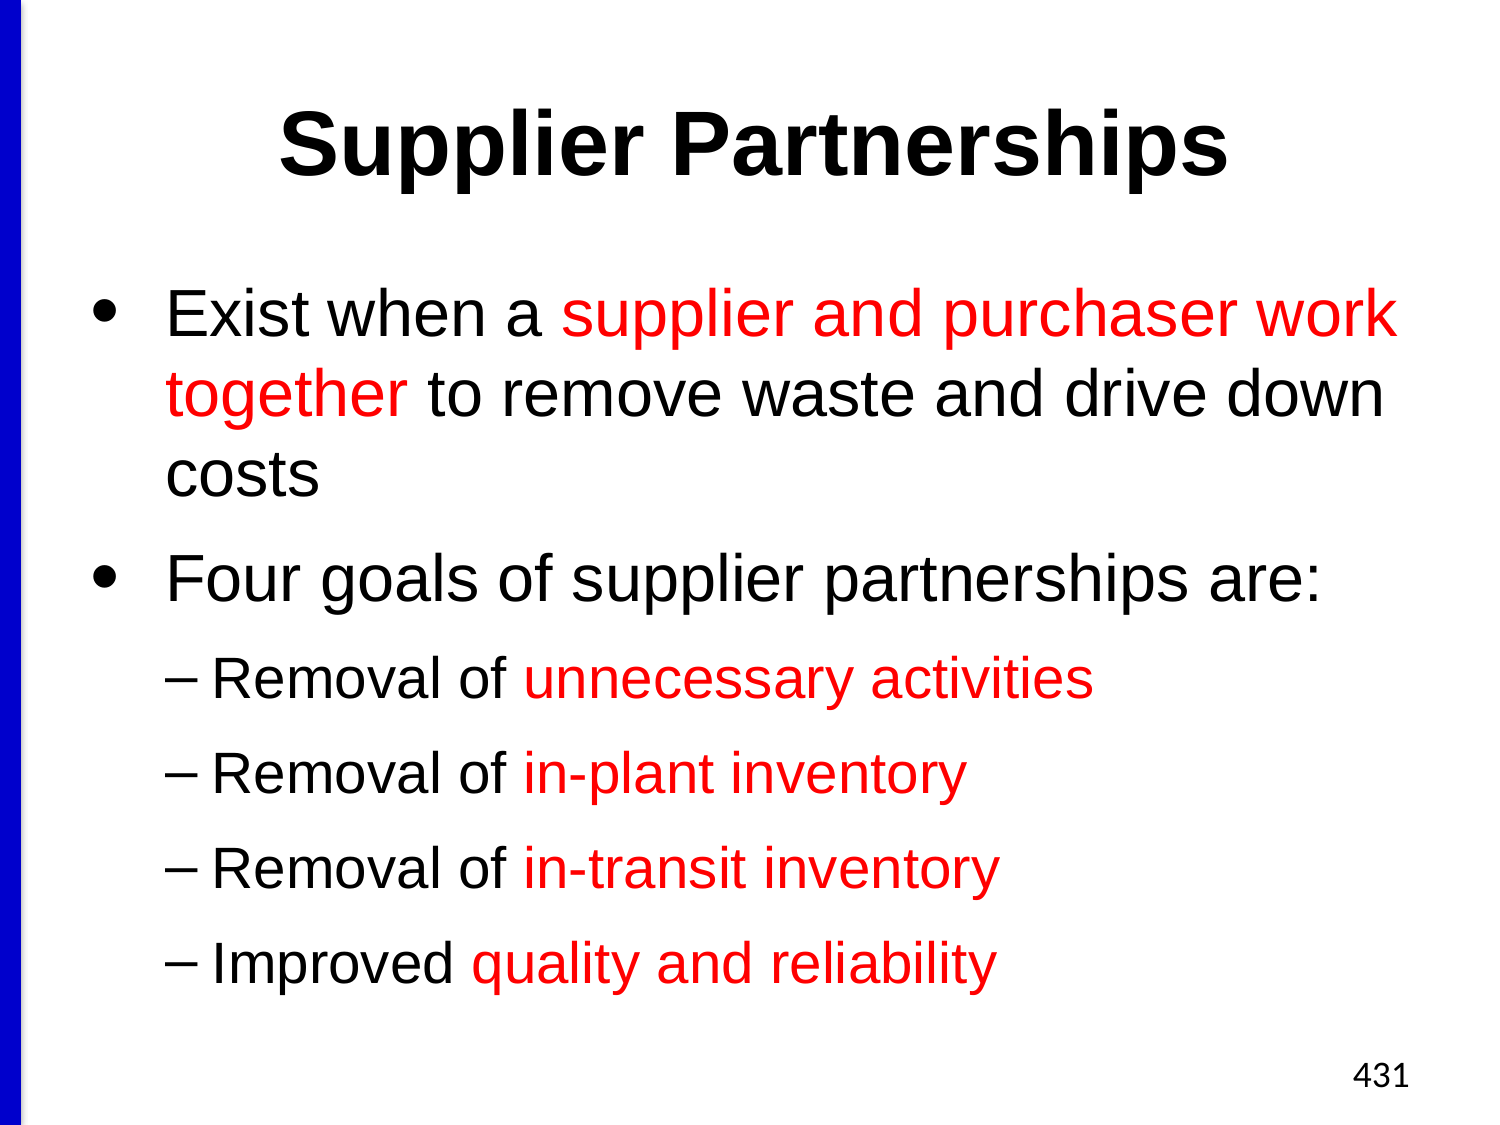

# Supplier Partnerships
Exist when a supplier and purchaser work together to remove waste and drive down costs
Four goals of supplier partnerships are:
Removal of unnecessary activities
Removal of in-plant inventory
Removal of in-transit inventory
Improved quality and reliability
431